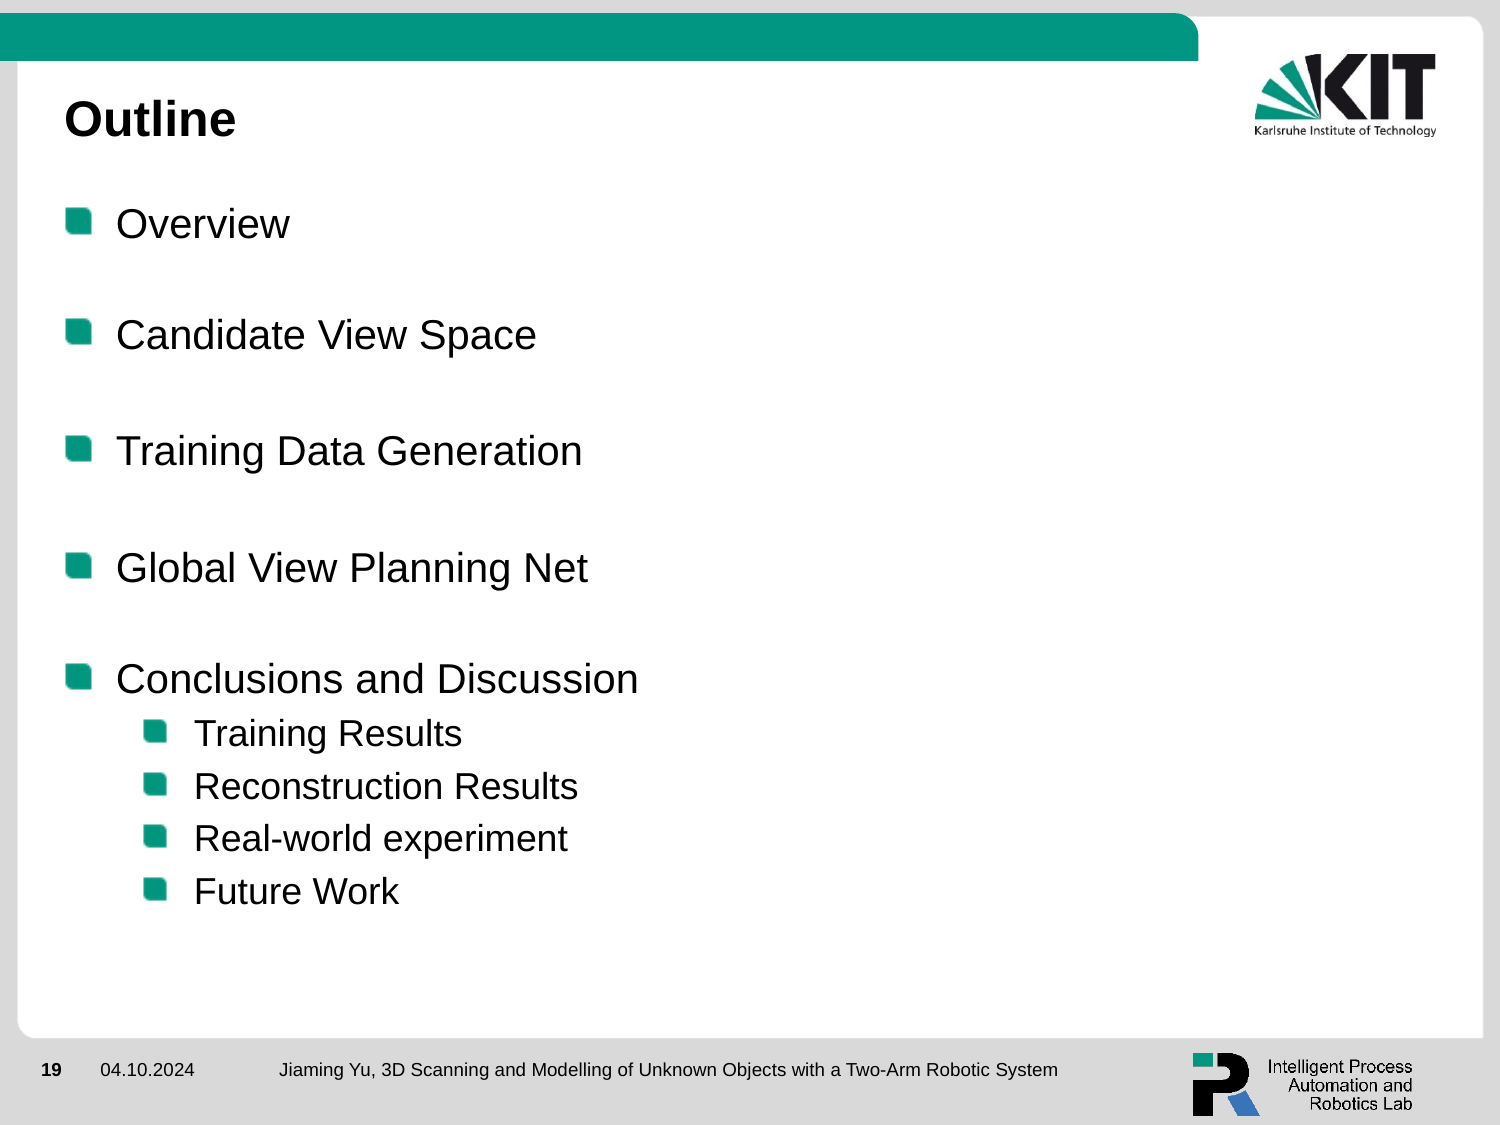

# Outline

Overview

Candidate View Space

Training Data Generation

Global View Planning Net

Conclusions and Discussion
Training Results
Reconstruction Results
Real-world experiment
Future Work

Jiaming Yu, 3D Scanning and Modelling of Unknown Objects with a Two-Arm Robotic System